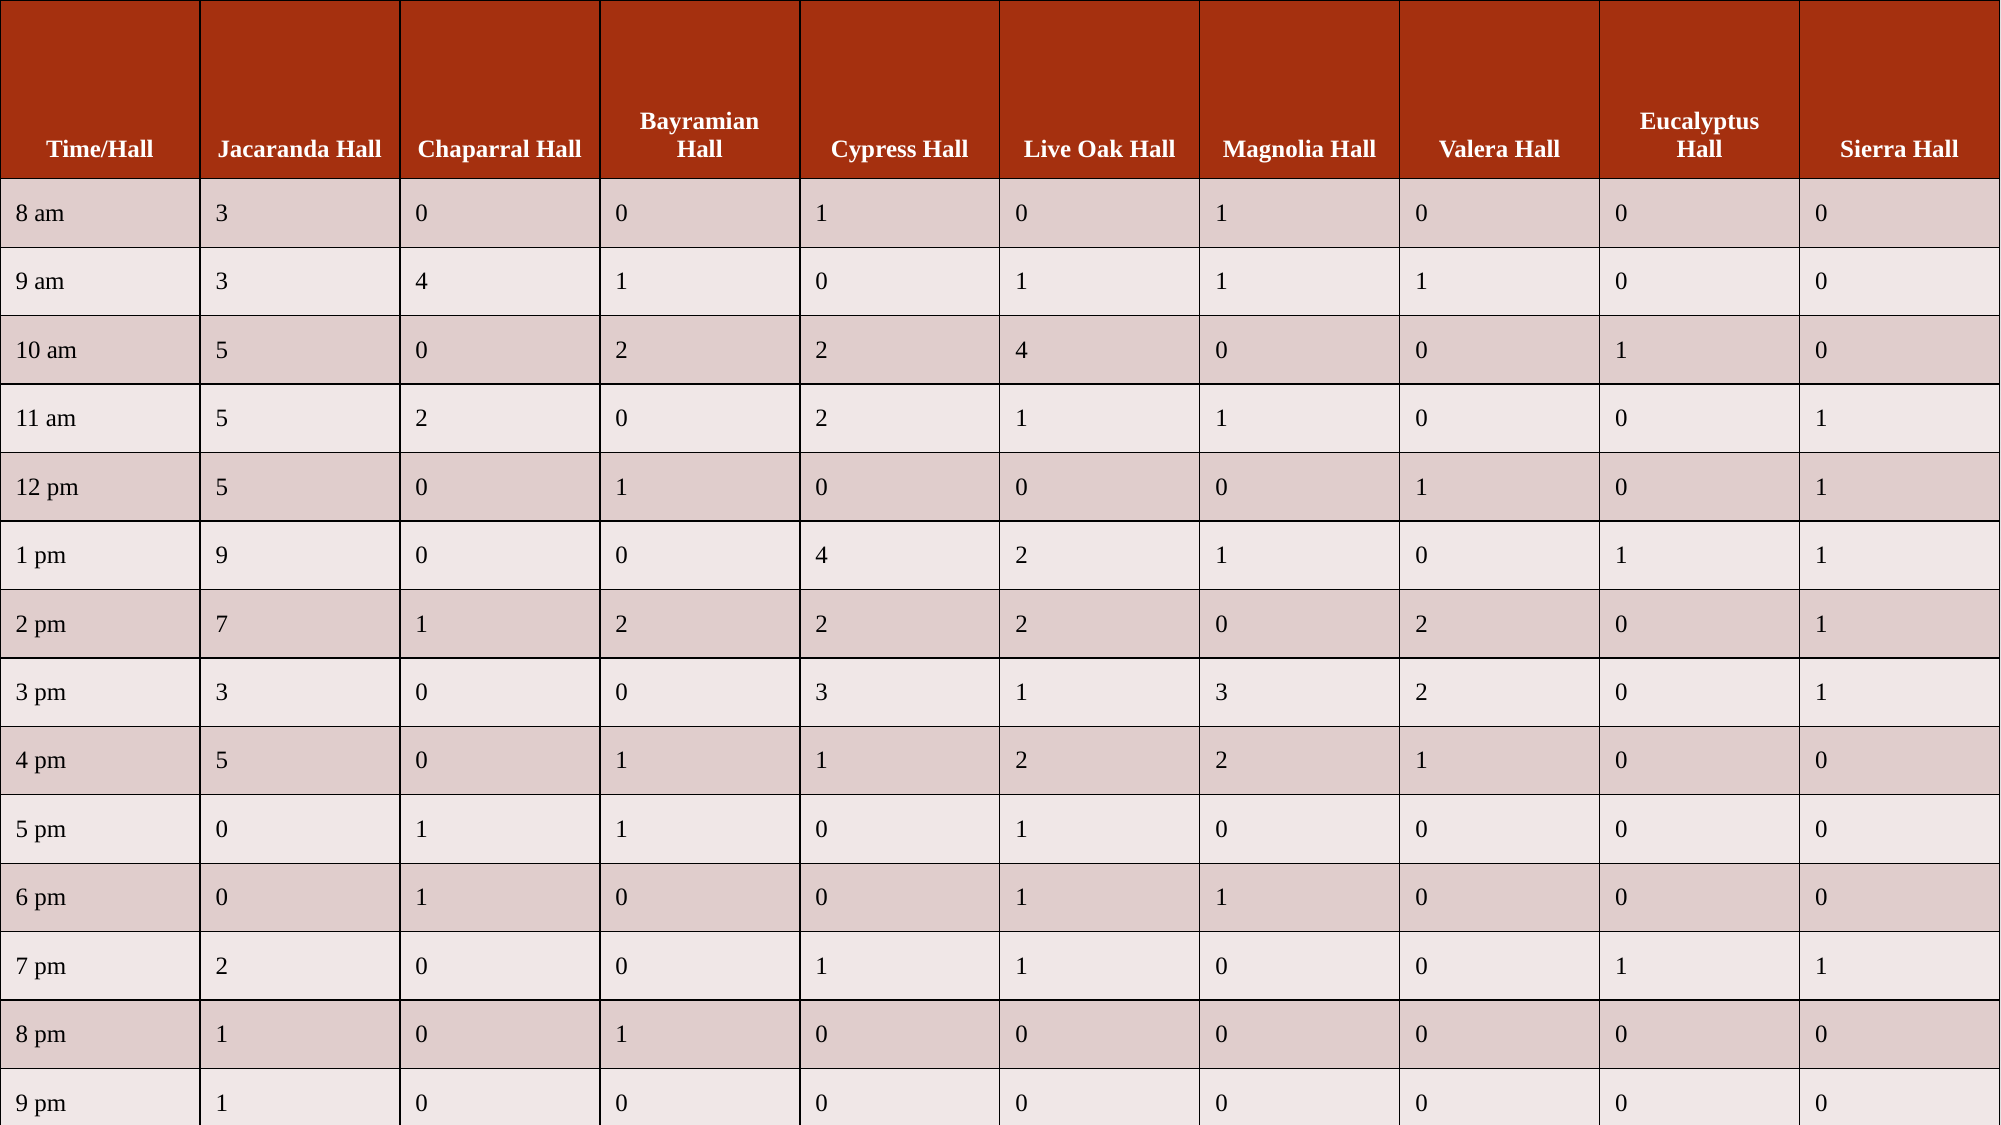

| Time/Hall | Jacaranda Hall | Chaparral Hall | Bayramian Hall | Cypress Hall | Live Oak Hall | Magnolia Hall | Valera Hall | Eucalyptus Hall | Sierra Hall |
| --- | --- | --- | --- | --- | --- | --- | --- | --- | --- |
| 8 am | 3 | 0 | 0 | 1 | 0 | 1 | 0 | 0 | 0 |
| 9 am | 3 | 4 | 1 | 0 | 1 | 1 | 1 | 0 | 0 |
| 10 am | 5 | 0 | 2 | 2 | 4 | 0 | 0 | 1 | 0 |
| 11 am | 5 | 2 | 0 | 2 | 1 | 1 | 0 | 0 | 1 |
| 12 pm | 5 | 0 | 1 | 0 | 0 | 0 | 1 | 0 | 1 |
| 1 pm | 9 | 0 | 0 | 4 | 2 | 1 | 0 | 1 | 1 |
| 2 pm | 7 | 1 | 2 | 2 | 2 | 0 | 2 | 0 | 1 |
| 3 pm | 3 | 0 | 0 | 3 | 1 | 3 | 2 | 0 | 1 |
| 4 pm | 5 | 0 | 1 | 1 | 2 | 2 | 1 | 0 | 0 |
| 5 pm | 0 | 1 | 1 | 0 | 1 | 0 | 0 | 0 | 0 |
| 6 pm | 0 | 1 | 0 | 0 | 1 | 1 | 0 | 0 | 0 |
| 7 pm | 2 | 0 | 0 | 1 | 1 | 0 | 0 | 1 | 1 |
| 8 pm | 1 | 0 | 1 | 0 | 0 | 0 | 0 | 0 | 0 |
| 9 pm | 1 | 0 | 0 | 0 | 0 | 0 | 0 | 0 | 0 |